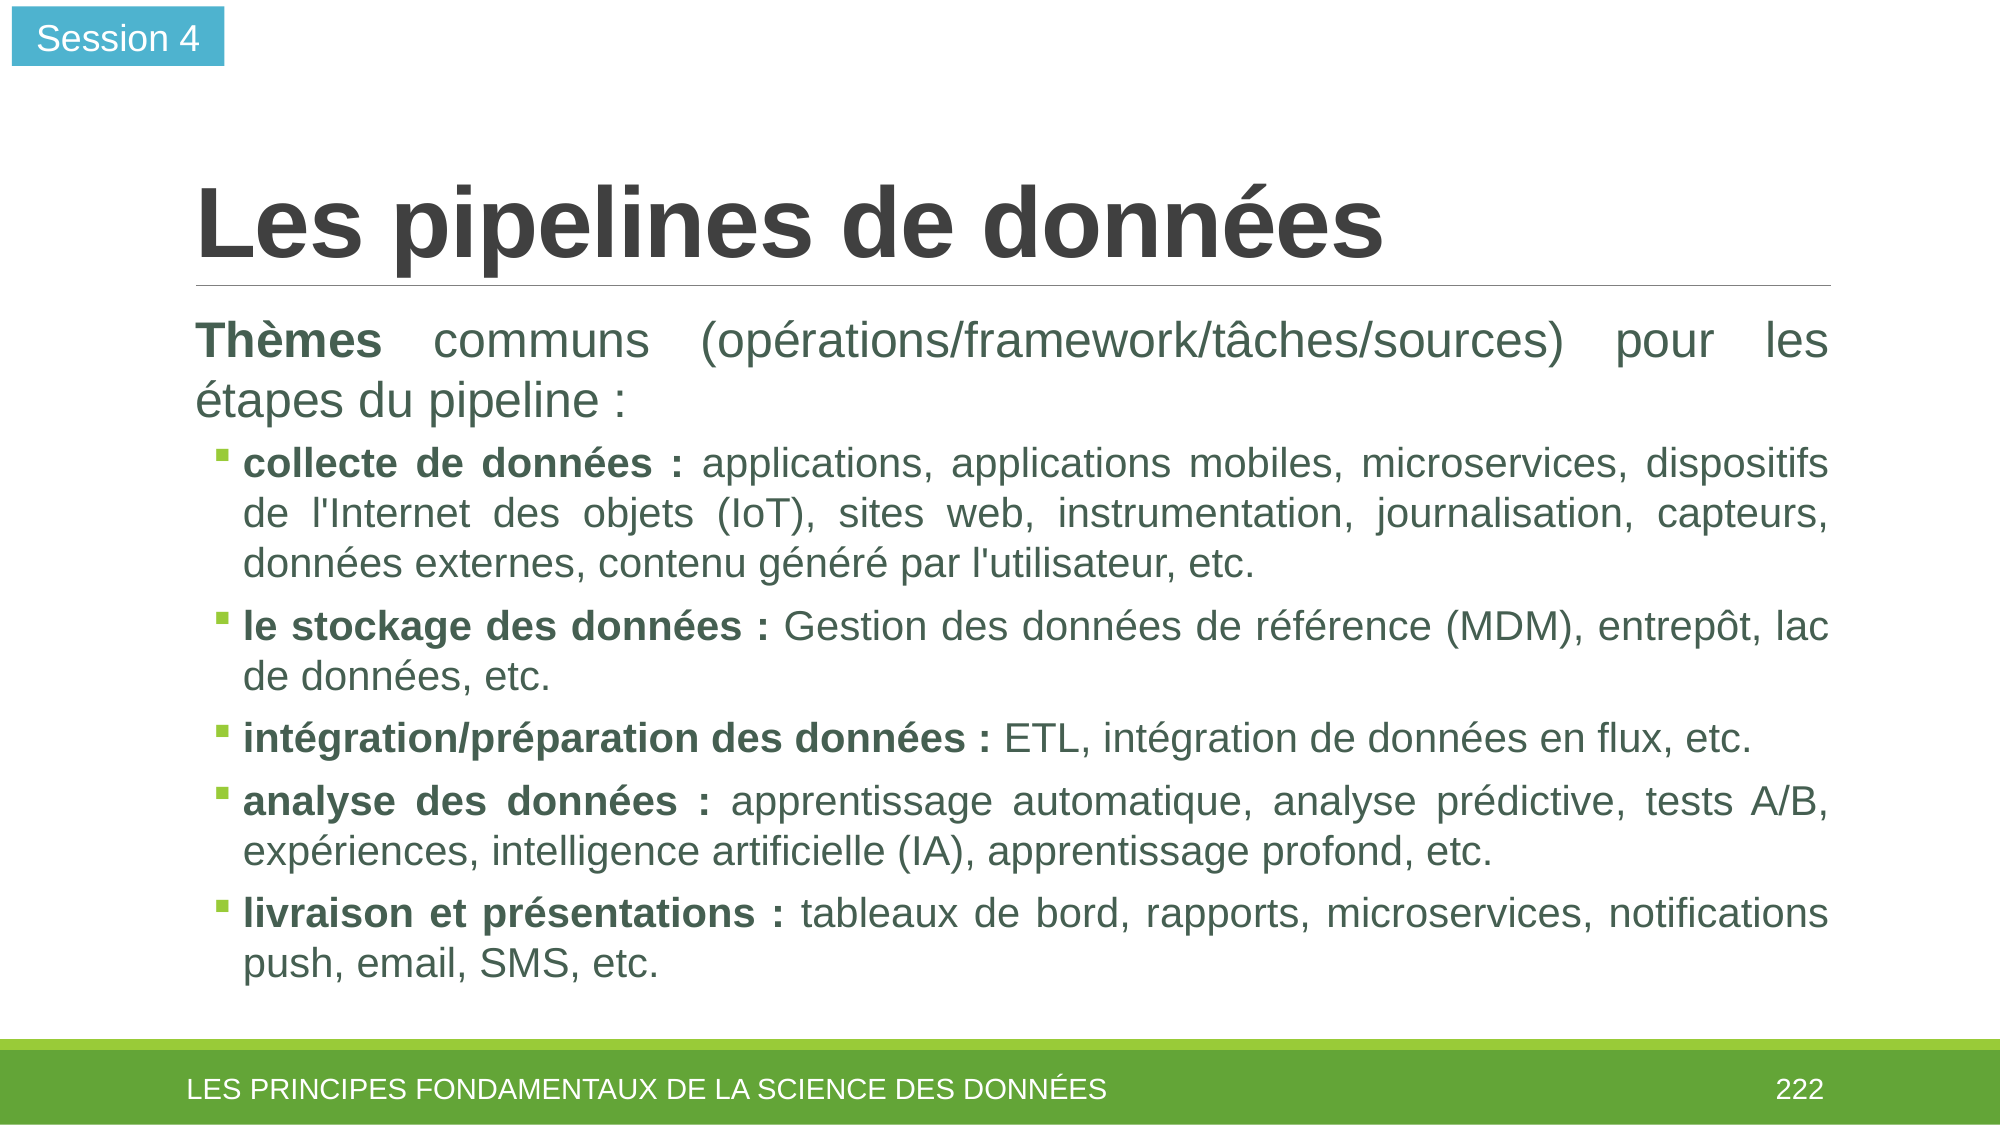

Session 4
# Les pipelines de données
Thèmes communs (opérations/framework/tâches/sources) pour les étapes du pipeline :
collecte de données : applications, applications mobiles, microservices, dispositifs de l'Internet des objets (IoT), sites web, instrumentation, journalisation, capteurs, données externes, contenu généré par l'utilisateur, etc.
le stockage des données : Gestion des données de référence (MDM), entrepôt, lac de données, etc.
intégration/préparation des données : ETL, intégration de données en flux, etc.
analyse des données : apprentissage automatique, analyse prédictive, tests A/B, expériences, intelligence artificielle (IA), apprentissage profond, etc.
livraison et présentations : tableaux de bord, rapports, microservices, notifications push, email, SMS, etc.
LES PRINCIPES FONDAMENTAUX DE LA SCIENCE DES DONNÉES
222